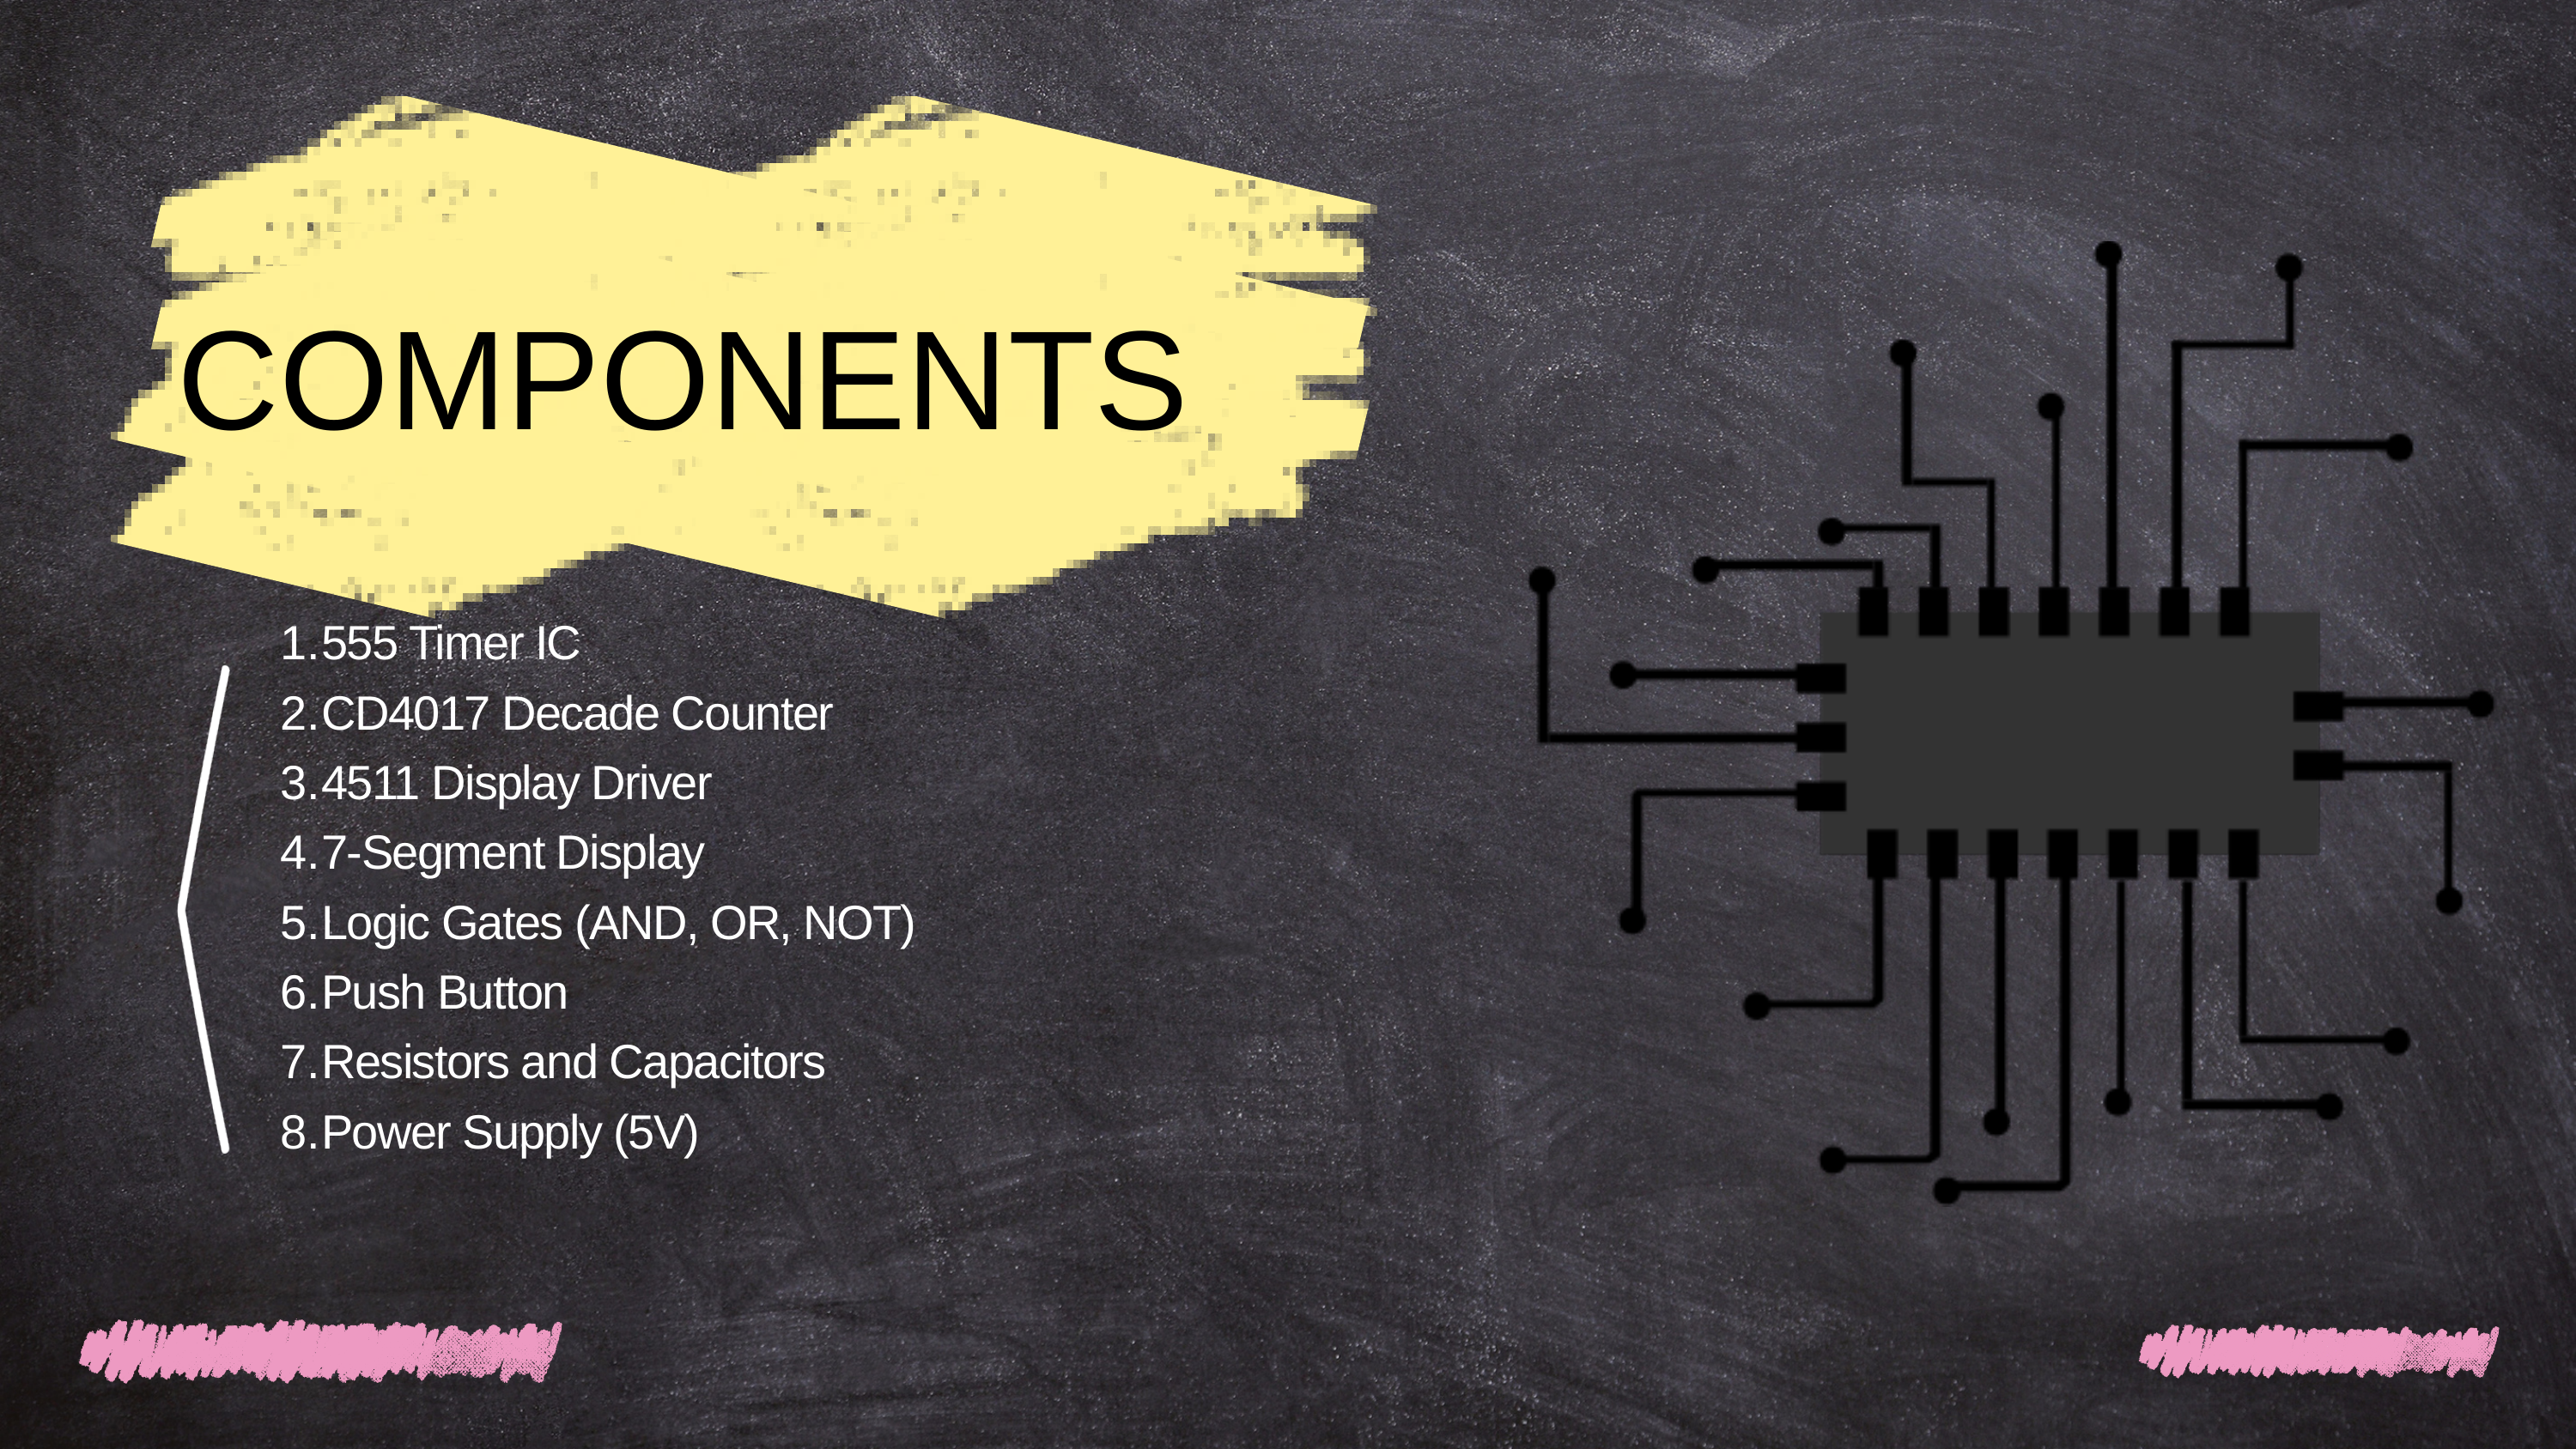

COMPONENTS
555 Timer IC
CD4017 Decade Counter
4511 Display Driver
7-Segment Display
Logic Gates (AND, OR, NOT)
Push Button
Resistors and Capacitors
Power Supply (5V)